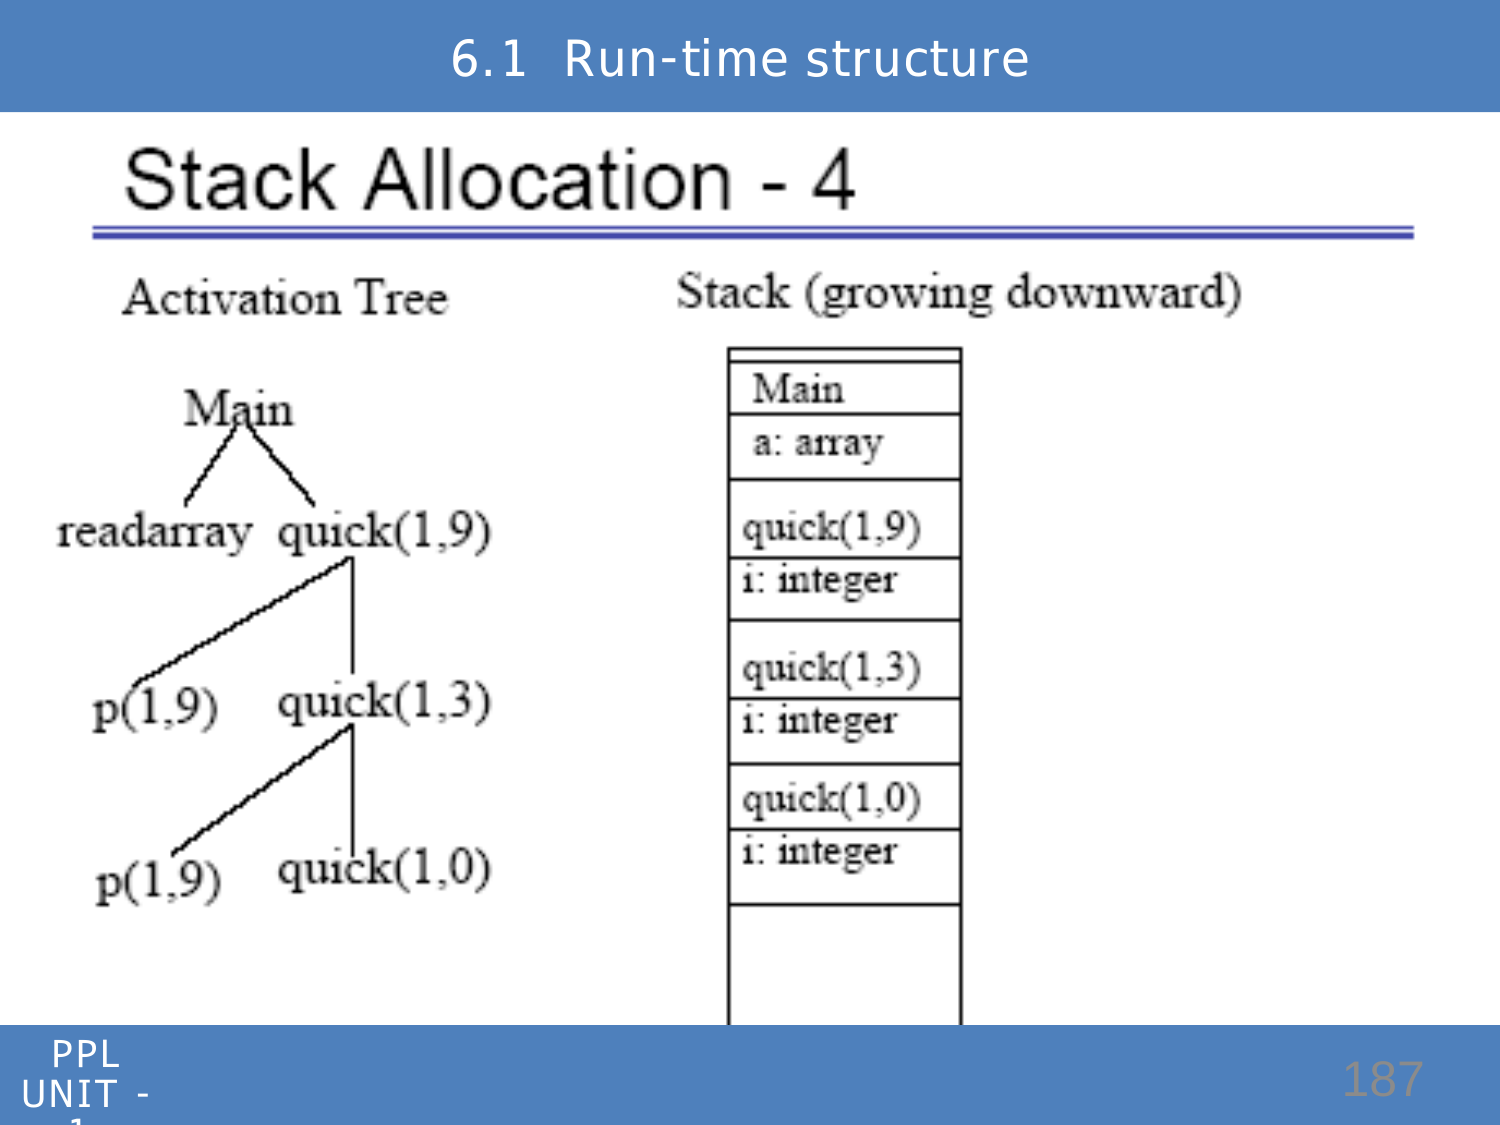

# 6.1	Run-time structure

Chhaya Gosavi	CCEOW

PPL UNIT - 1  SE(Computer)
187